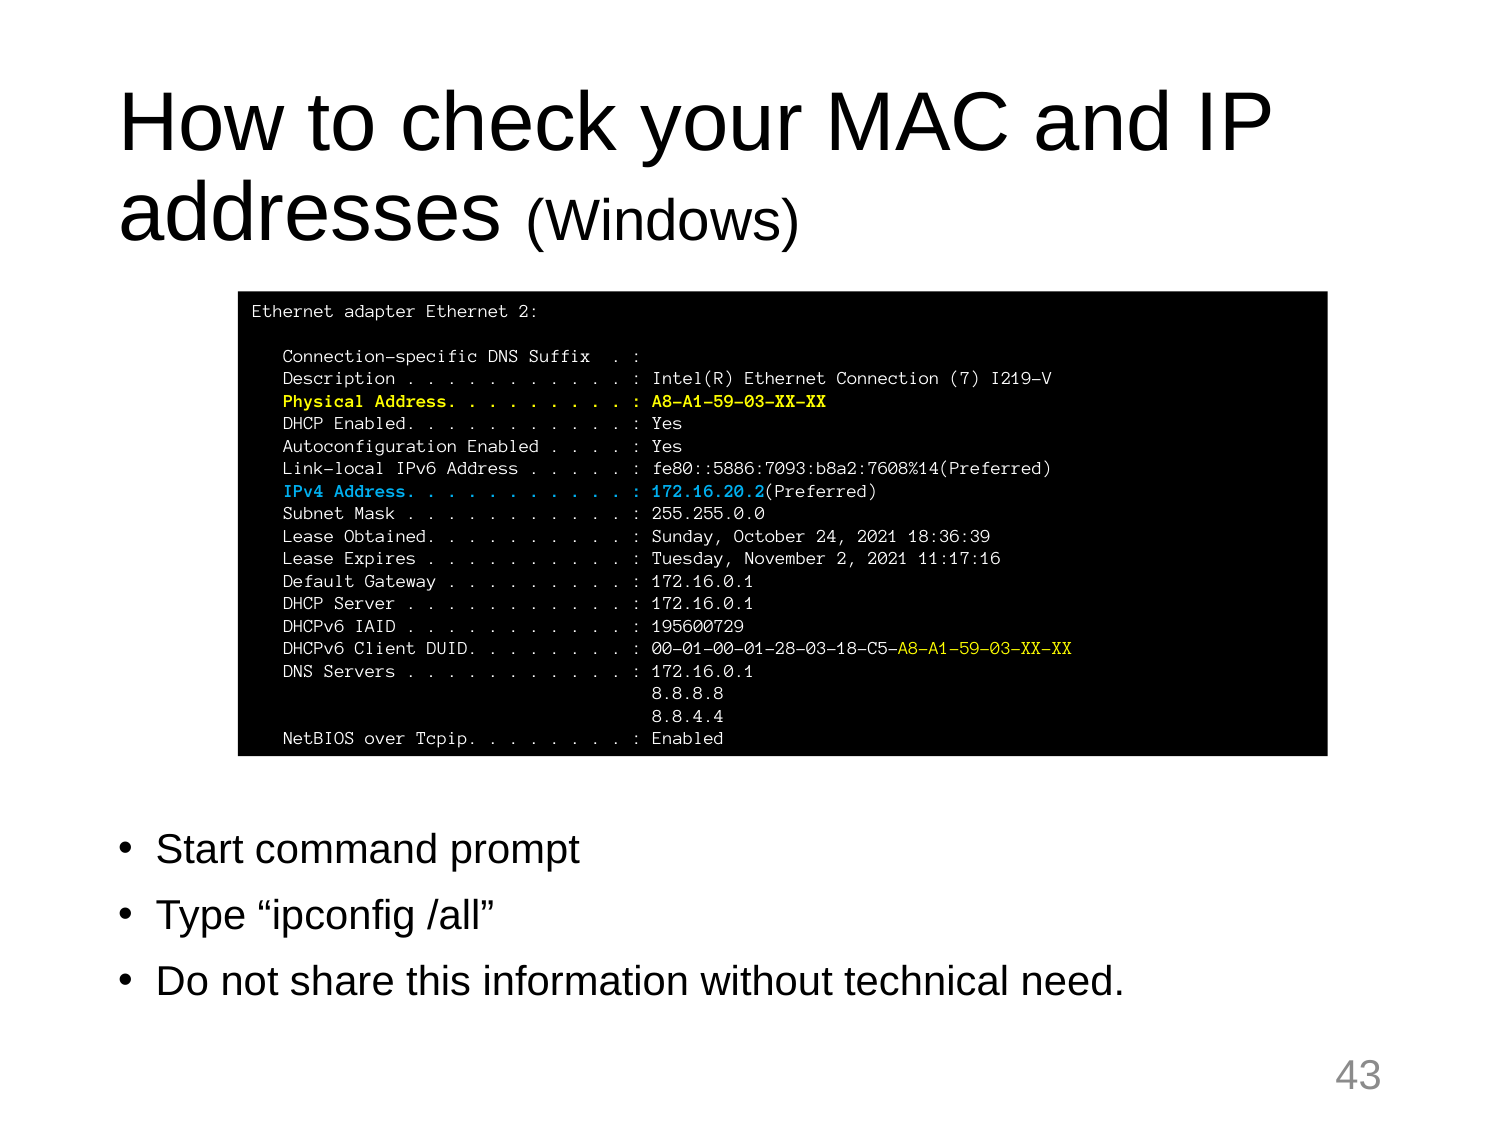

# How to check your MAC and IP addresses (Windows)
Ethernet adapter Ethernet 2:

   Connection-specific DNS Suffix  . :
   Description . . . . . . . . . . . : Intel(R) Ethernet Connection (7) I219-V
   Physical Address. . . . . . . . . : A8-A1-59-03-XX-XX
   DHCP Enabled. . . . . . . . . . . : Yes
   Autoconfiguration Enabled . . . . : Yes
   Link-local IPv6 Address . . . . . : fe80::5886:7093:b8a2:7608%14(Preferred)
   IPv4 Address. . . . . . . . . . . : 172.16.20.2(Preferred)
   Subnet Mask . . . . . . . . . . . : 255.255.0.0
   Lease Obtained. . . . . . . . . . : Sunday, October 24, 2021 18:36:39
   Lease Expires . . . . . . . . . . : Tuesday, November 2, 2021 11:17:16
   Default Gateway . . . . . . . . . : 172.16.0.1
   DHCP Server . . . . . . . . . . . : 172.16.0.1
   DHCPv6 IAID . . . . . . . . . . . : 195600729
   DHCPv6 Client DUID. . . . . . . . : 00-01-00-01-28-03-18-C5-A8-A1-59-03-XX-XX
   DNS Servers . . . . . . . . . . . : 172.16.0.1
                                       8.8.8.8
                                       8.8.4.4
   NetBIOS over Tcpip. . . . . . . . : Enabled
Start command prompt
Type “ipconfig /all”
Do not share this information without technical need.
43